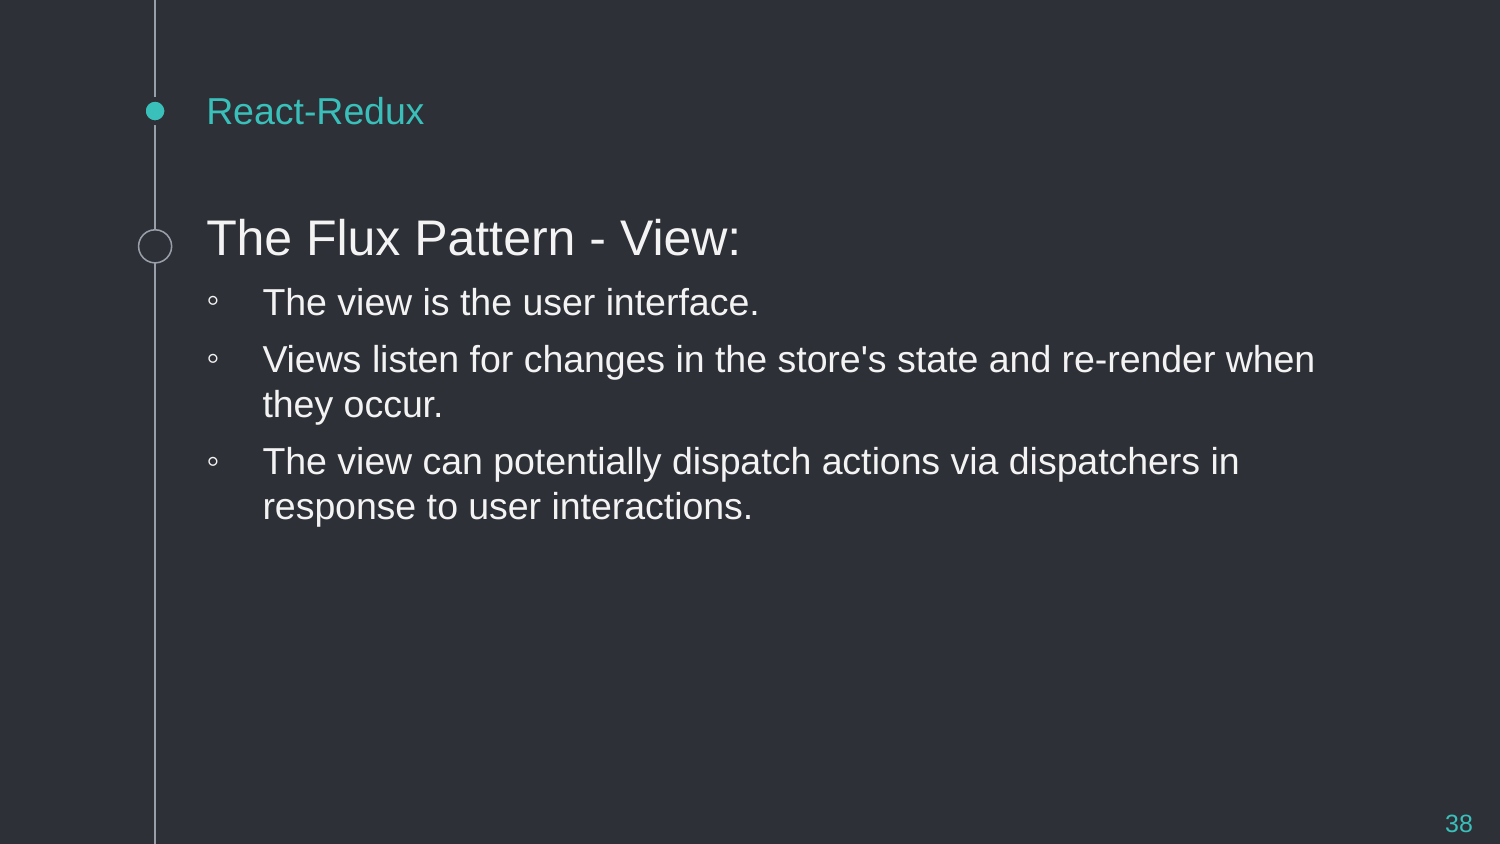

# React-Redux
The Flux Pattern - View:
The view is the user interface.
Views listen for changes in the store's state and re-render when they occur.
The view can potentially dispatch actions via dispatchers in response to user interactions.
38